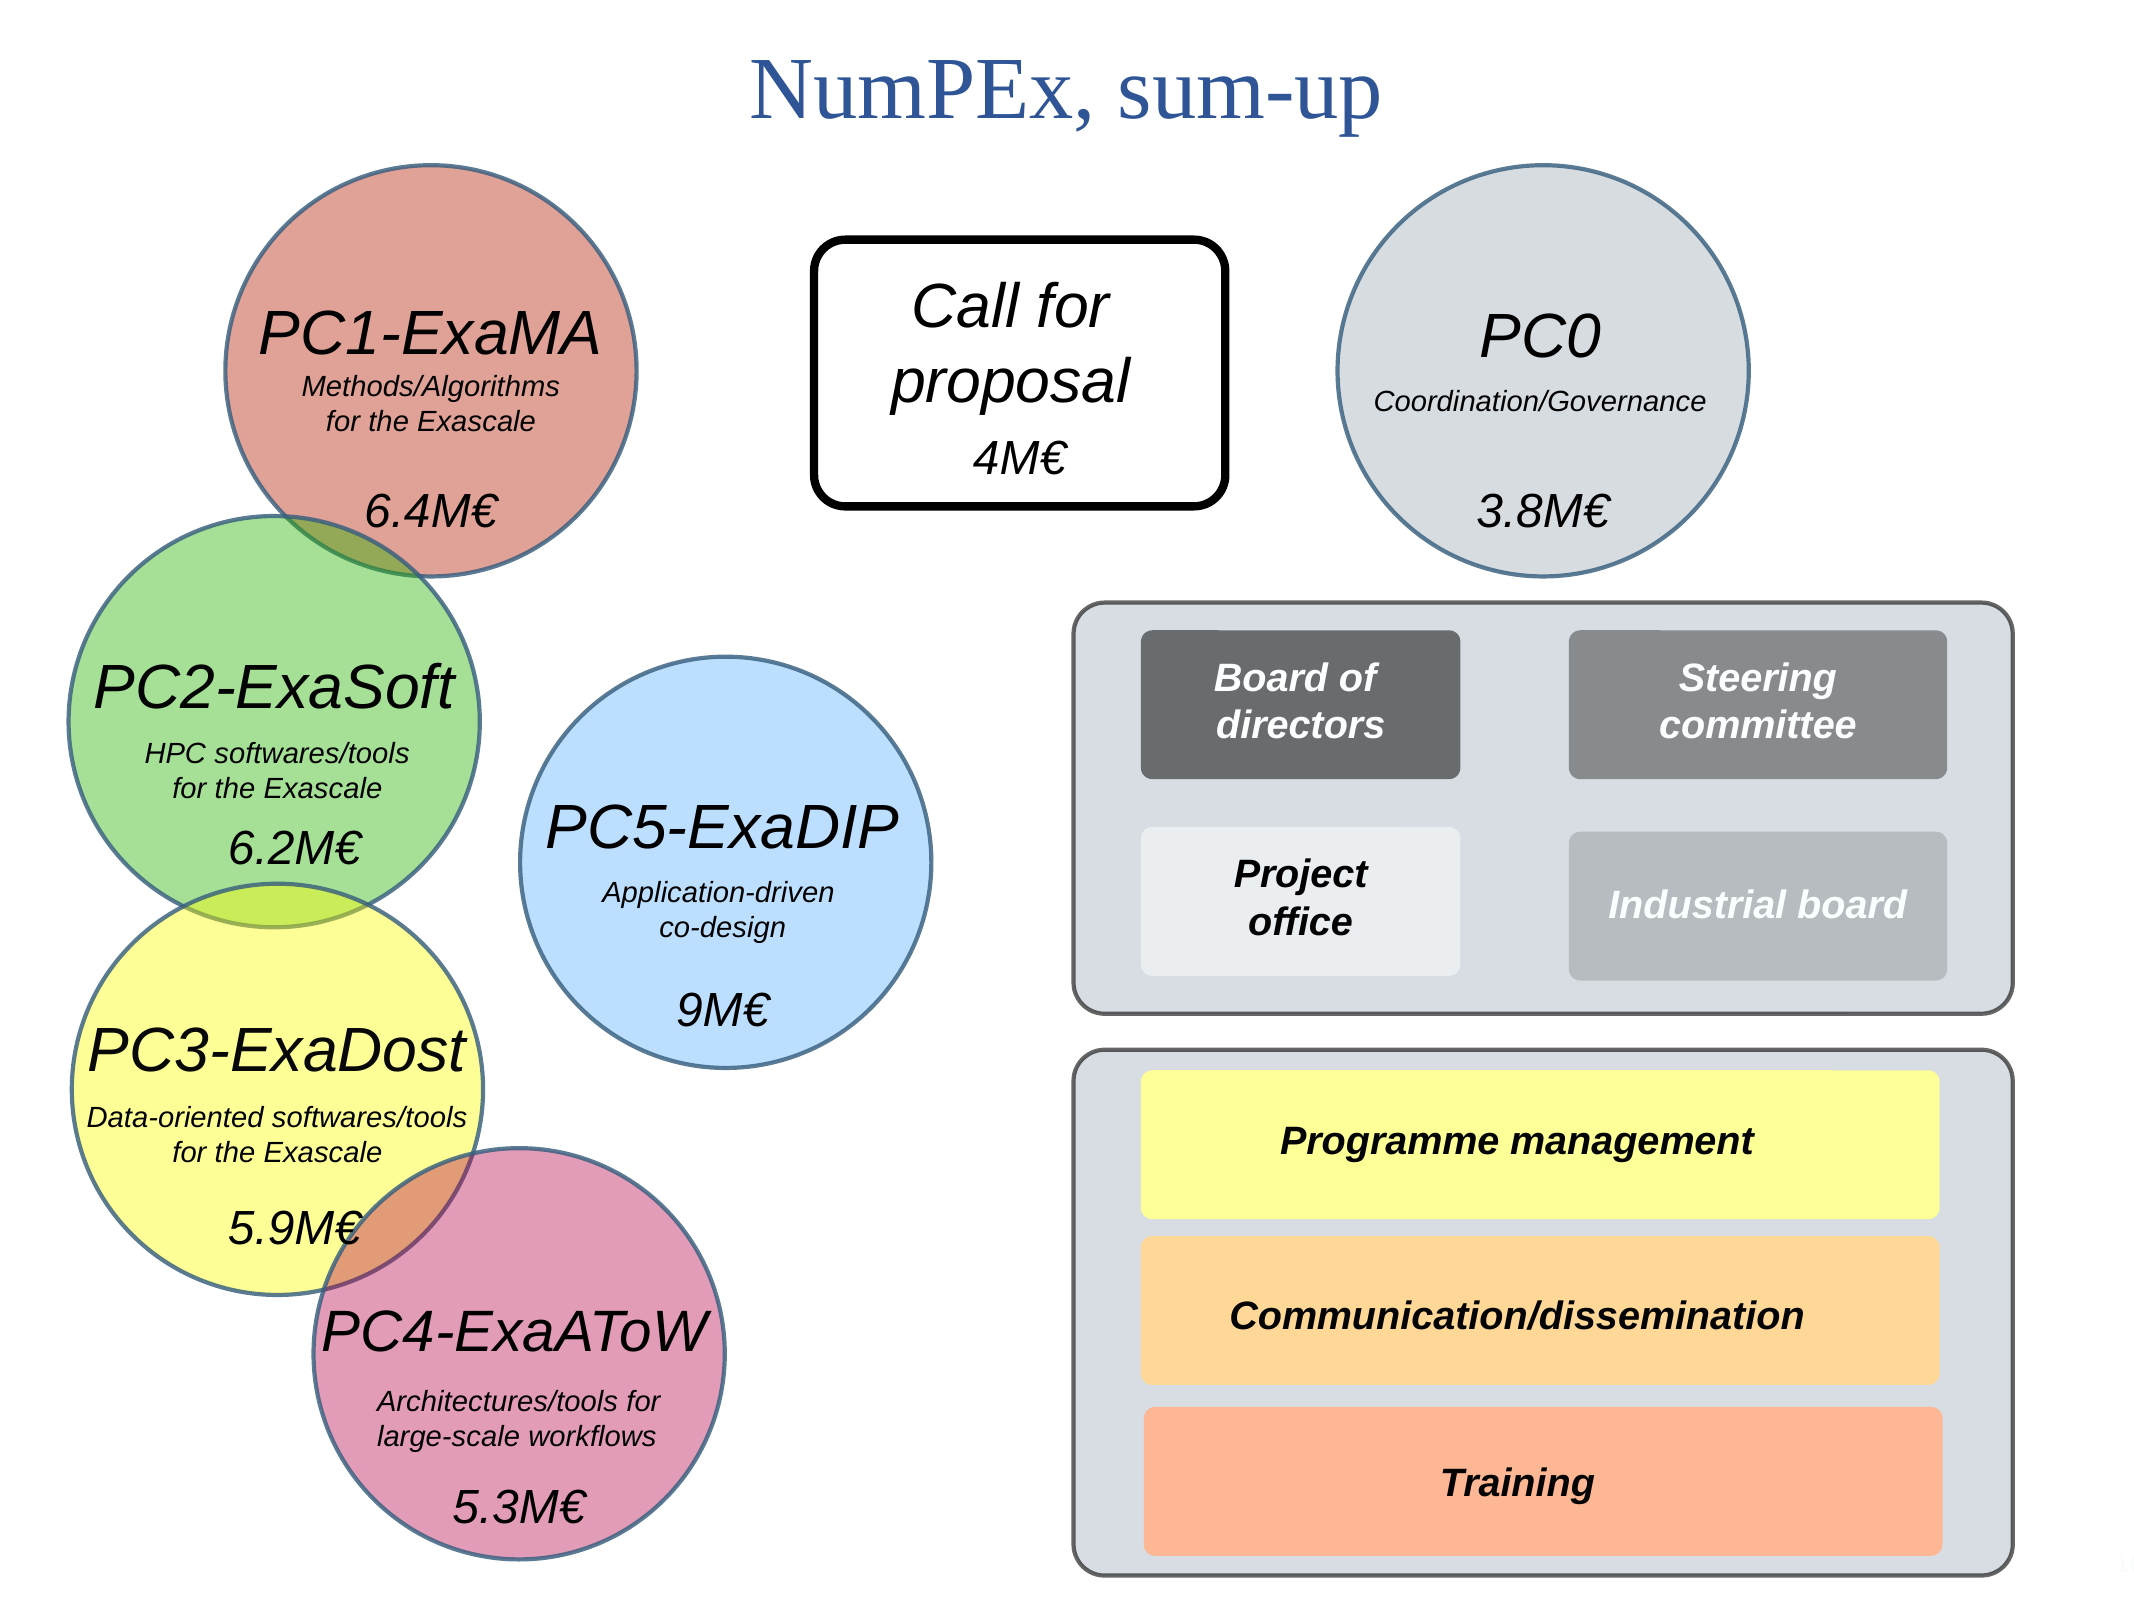

NumPEx, sum-up

Call for
proposal
PC1-ExaMA
PC0
Methods/Algorithms
for the Exascale
Coordination/Governance
4M€
6.4M€
3.8M€

PC2-ExaSoft
Board of
directors
Steering
committee

HPC softwares/tools
for the Exascale
PC5-ExaDIP
6.2M€

Project
office
Application-driven
co-design
Industrial board

9M€
PC3-ExaDost

Data-oriented softwares/tools
for the Exascale
Programme management

5.9M€

Communication/dissemination
PC4-ExaAToW
Architectures/tools for
large-scale workflows

Training
5.3M€
16